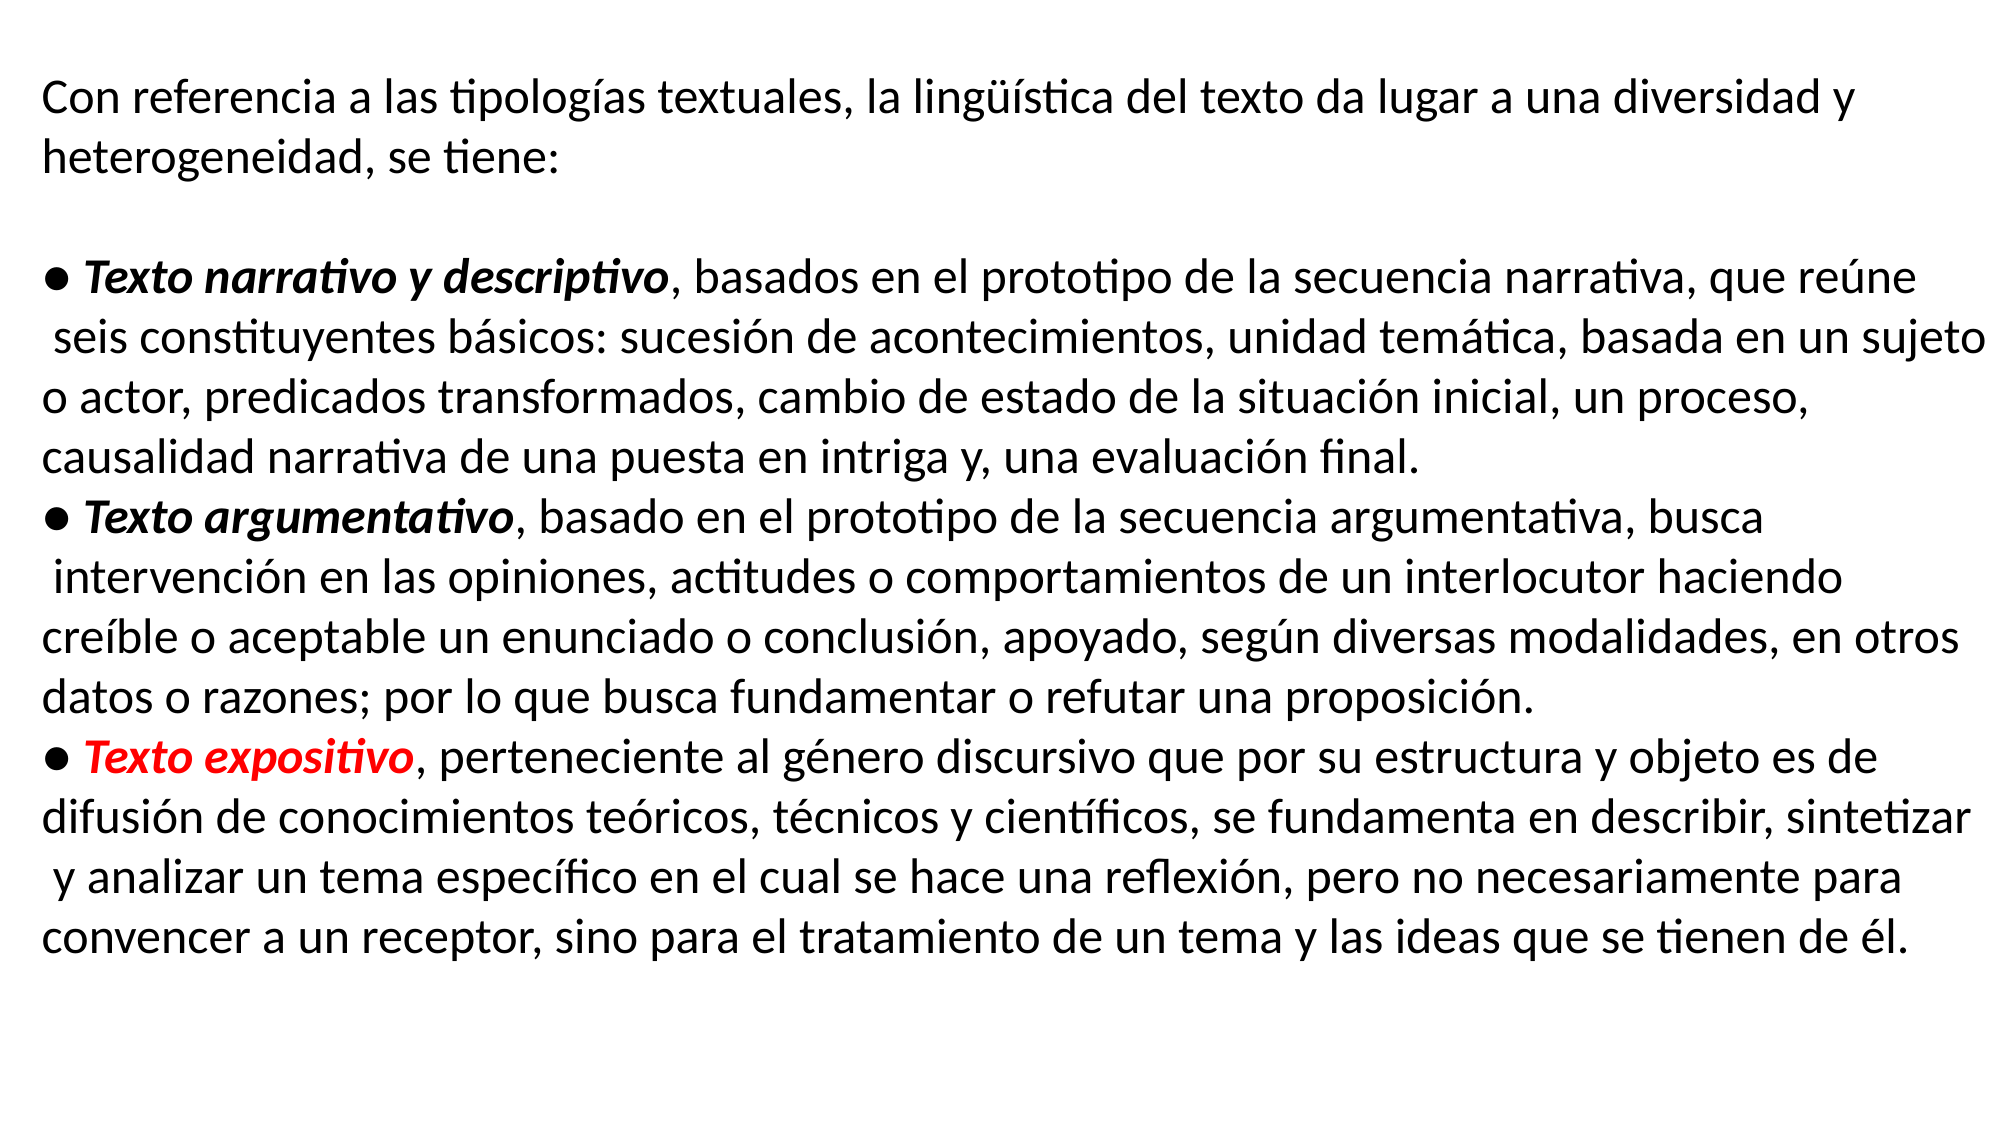

Con referencia a las tipologías textuales, la lingüística del texto da lugar a una diversidad y
heterogeneidad, se tiene:

● Texto narrativo y descriptivo, basados en el prototipo de la secuencia narrativa, que reúne
 seis constituyentes básicos: sucesión de acontecimientos, unidad temática, basada en un sujeto
o actor, predicados transformados, cambio de estado de la situación inicial, un proceso,
causalidad narrativa de una puesta en intriga y, una evaluación final.
● Texto argumentativo, basado en el prototipo de la secuencia argumentativa, busca
 intervención en las opiniones, actitudes o comportamientos de un interlocutor haciendo
creíble o aceptable un enunciado o conclusión, apoyado, según diversas modalidades, en otros
datos o razones; por lo que busca fundamentar o refutar una proposición.
● Texto expositivo, perteneciente al género discursivo que por su estructura y objeto es de
difusión de conocimientos teóricos, técnicos y científicos, se fundamenta en describir, sintetizar
 y analizar un tema específico en el cual se hace una reflexión, pero no necesariamente para
convencer a un receptor, sino para el tratamiento de un tema y las ideas que se tienen de él.